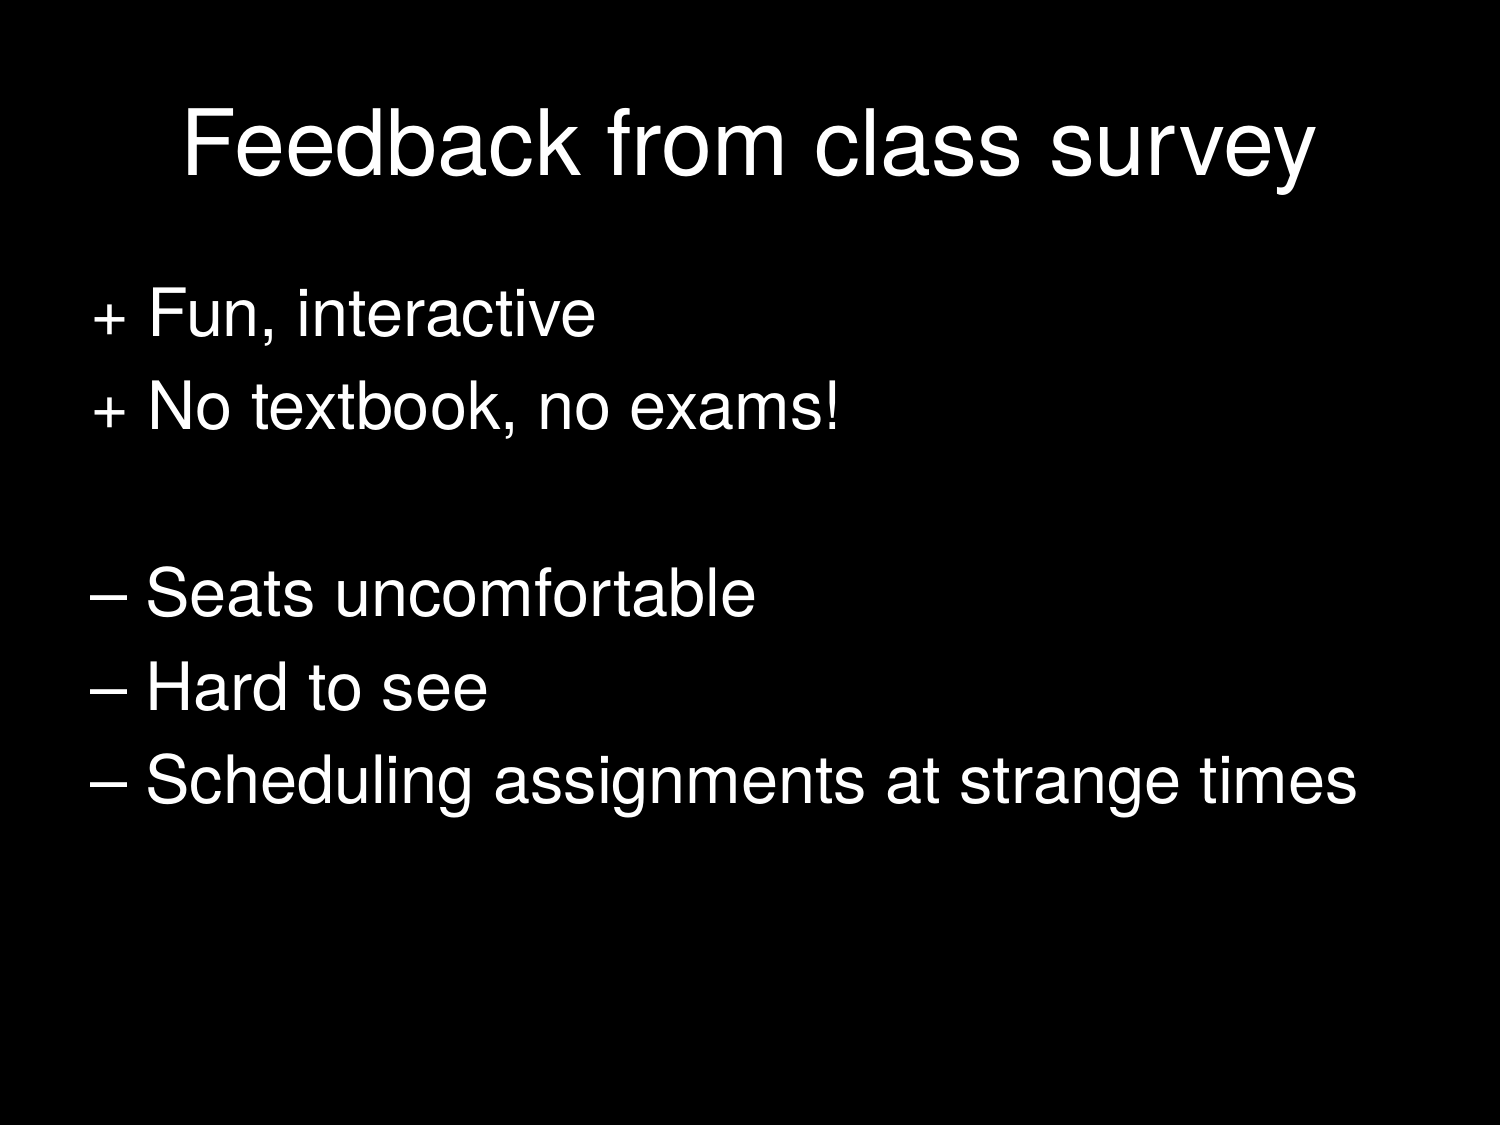

# Feedback from class survey
+ Fun, interactive
+ No textbook, no exams!

– Seats uncomfortable
– Hard to see
– Scheduling assignments at strange times